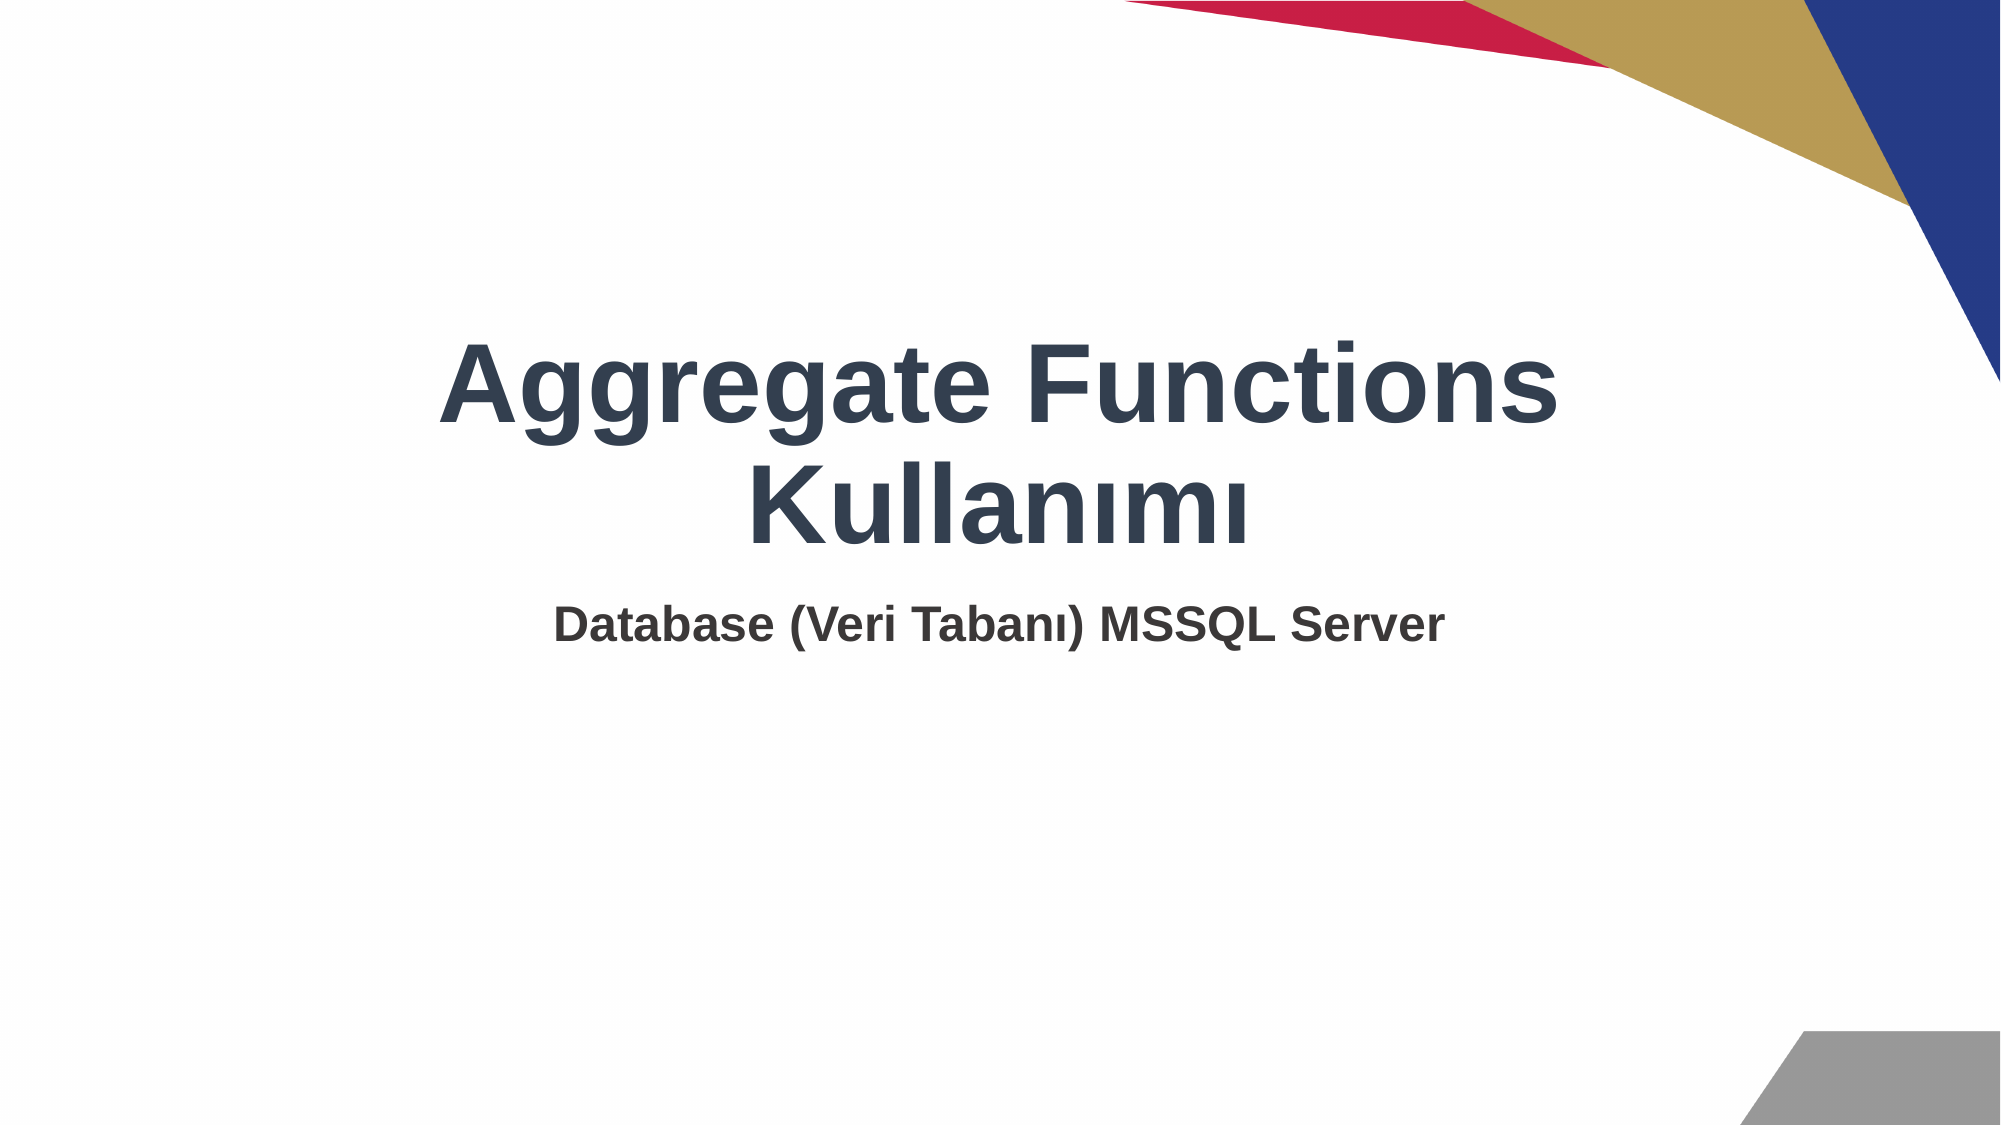

# Aggregate Functions Kullanımı
Database (Veri Tabanı) MSSQL Server